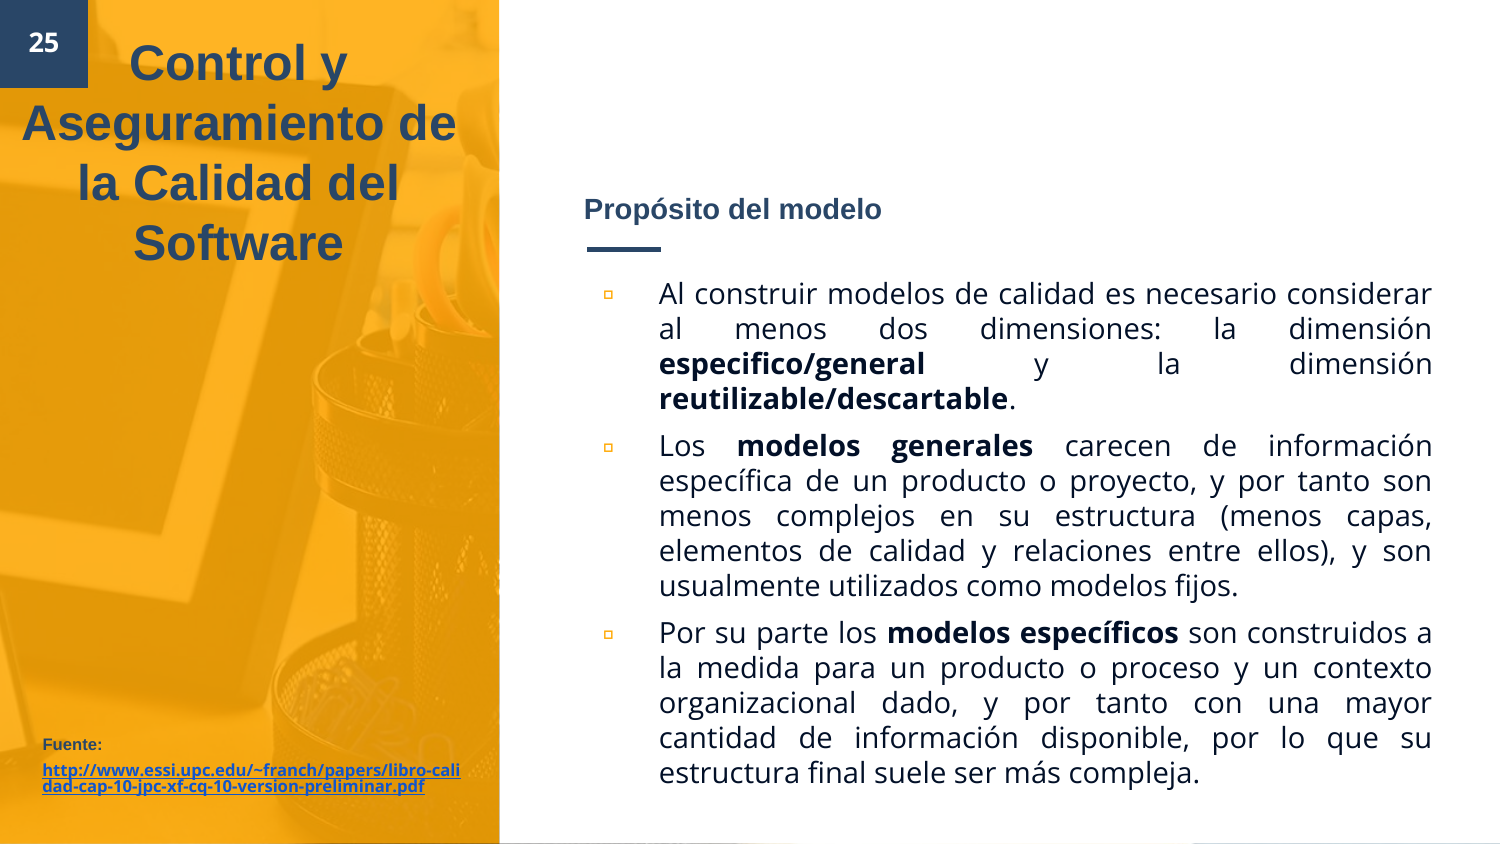

Control y Aseguramiento de la Calidad del Software
25
# Propósito del modelo
Al construir modelos de calidad es necesario considerar al menos dos dimensiones: la dimensión especifico/general y la dimensión reutilizable/descartable.
Los modelos generales carecen de información específica de un producto o proyecto, y por tanto son menos complejos en su estructura (menos capas, elementos de calidad y relaciones entre ellos), y son usualmente utilizados como modelos fijos.
Por su parte los modelos específicos son construidos a la medida para un producto o proceso y un contexto organizacional dado, y por tanto con una mayor cantidad de información disponible, por lo que su estructura final suele ser más compleja.

Fuente:
http://www.essi.upc.edu/~franch/papers/libro-calidad-cap-10-jpc-xf-cq-10-version-preliminar.pdf